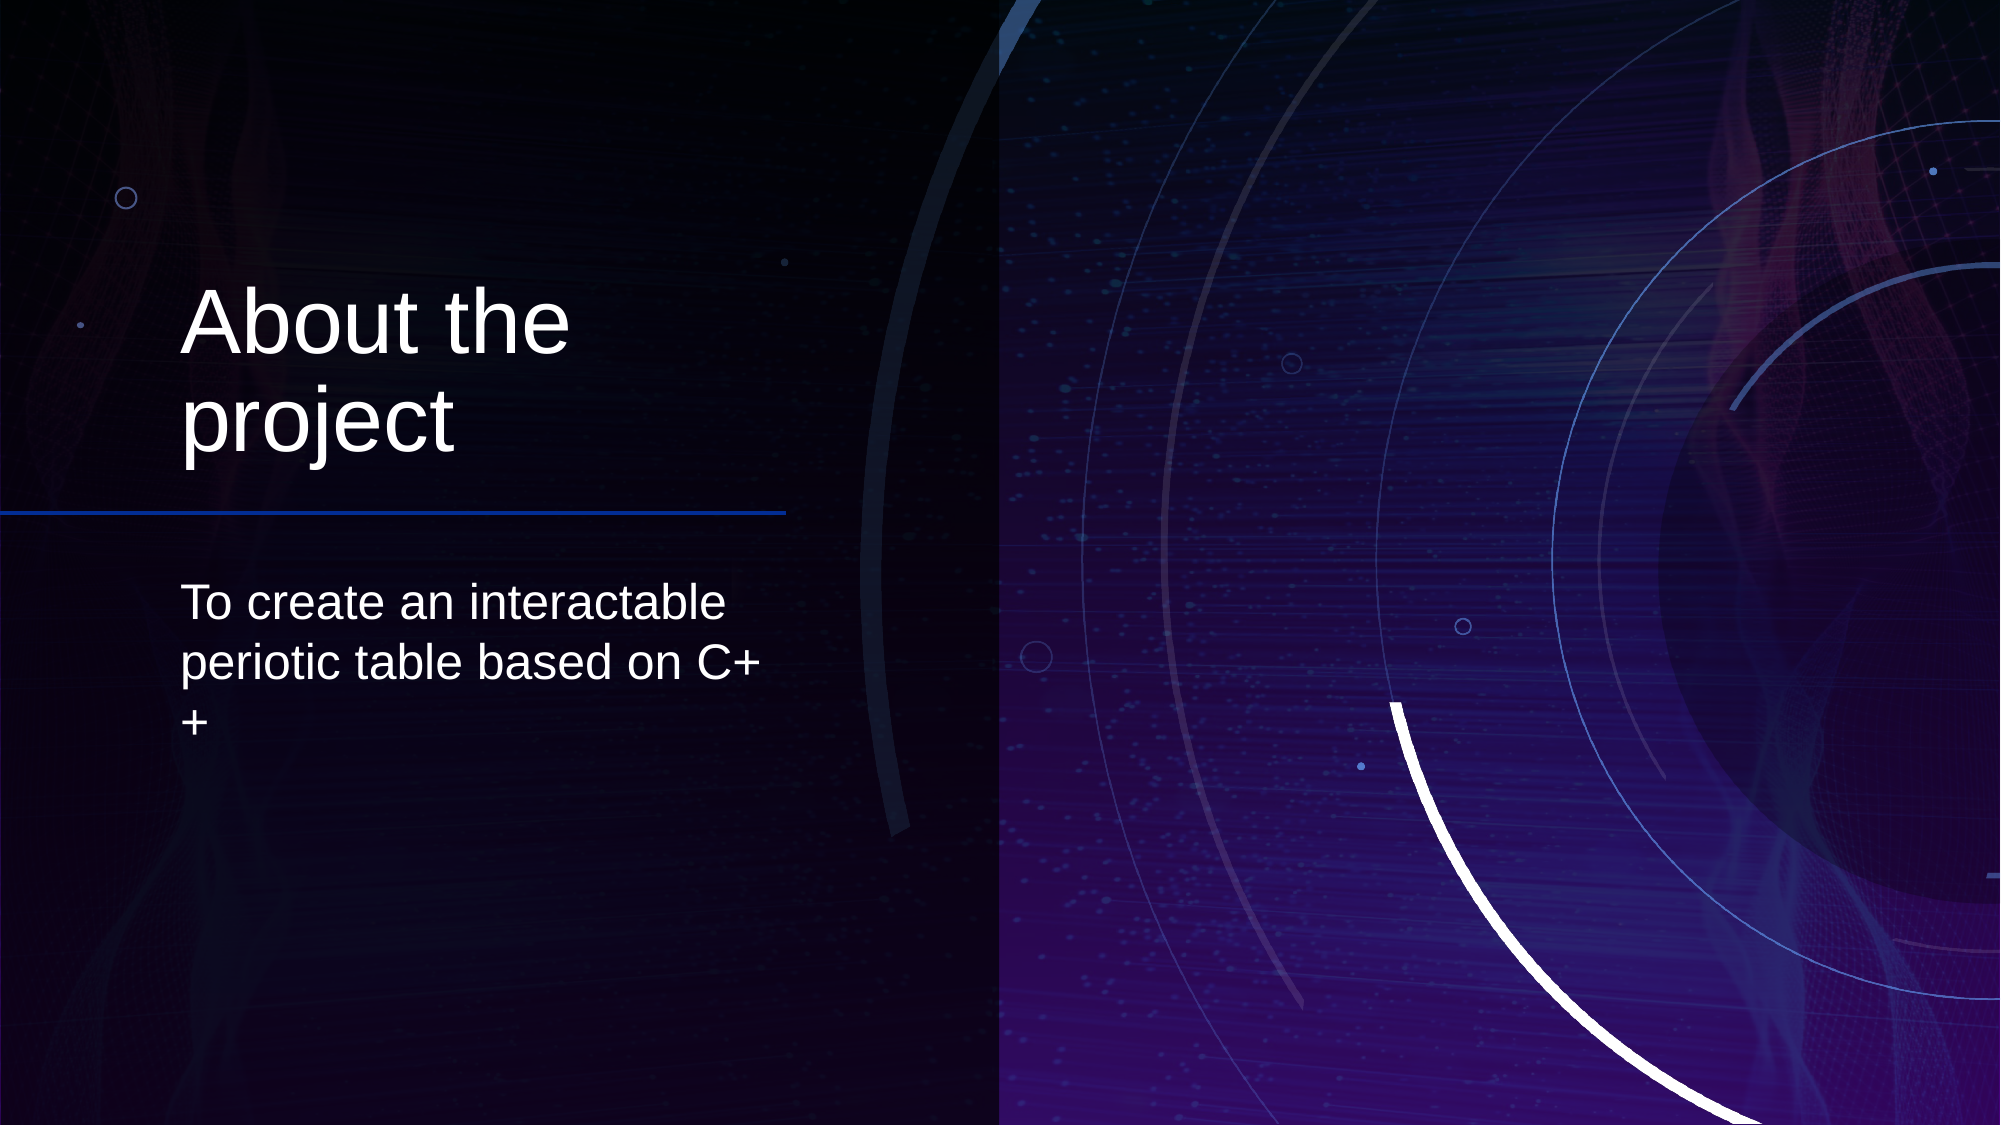

# About the project
To create an interactable periotic table based on C++